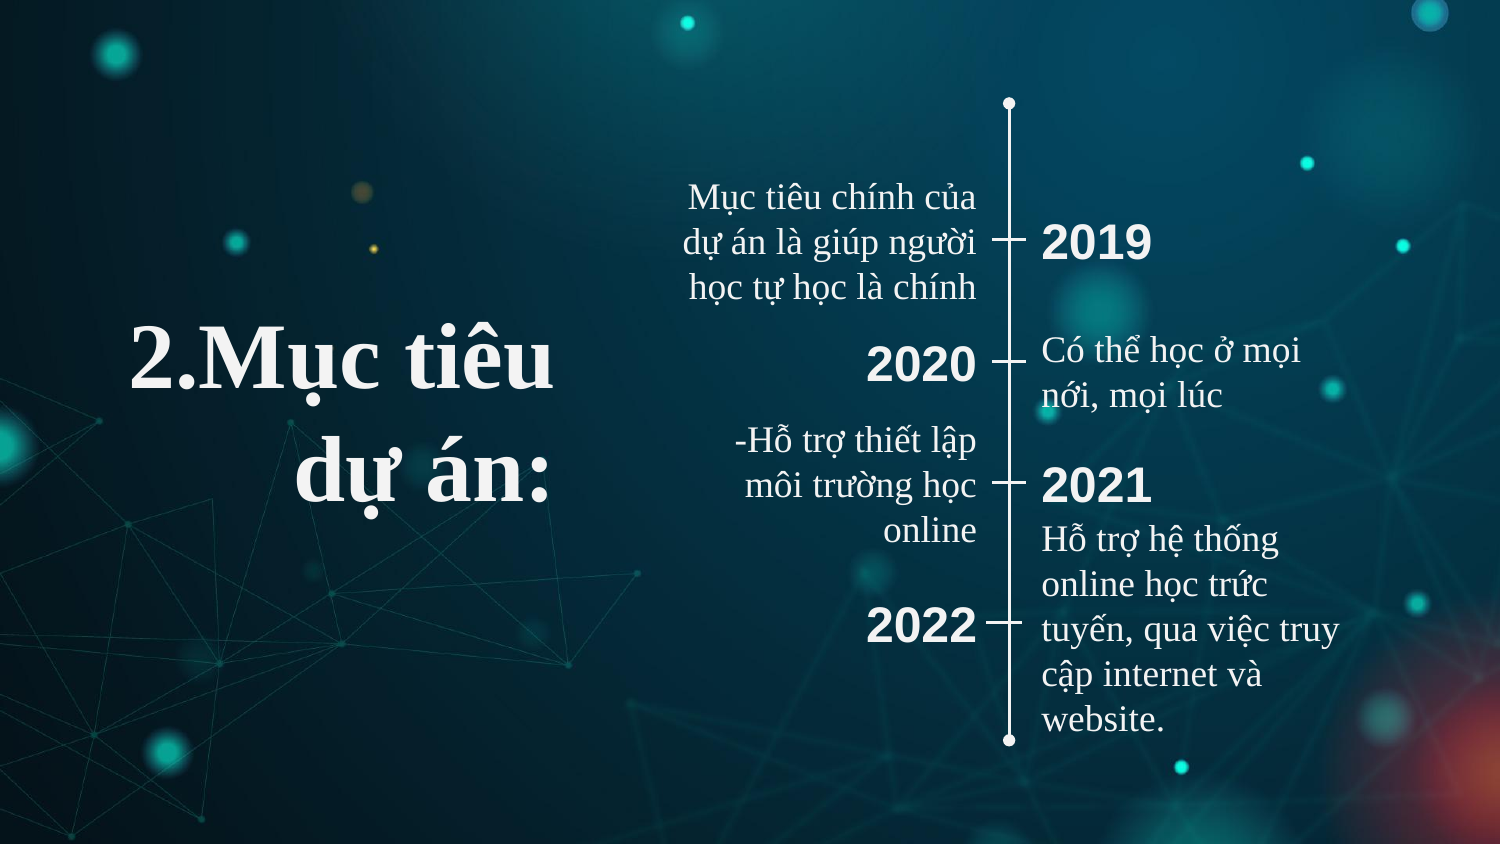

Mục tiêu chính của dự án là giúp người học tự học là chính
2019
# 2.Mục tiêu dự án:
2020
Có thể học ở mọi nới, mọi lúc
-Hỗ trợ thiết lập môi trường học online
2021
2022
Hỗ trợ hệ thống online học trức tuyến, qua việc truy cập internet và website.